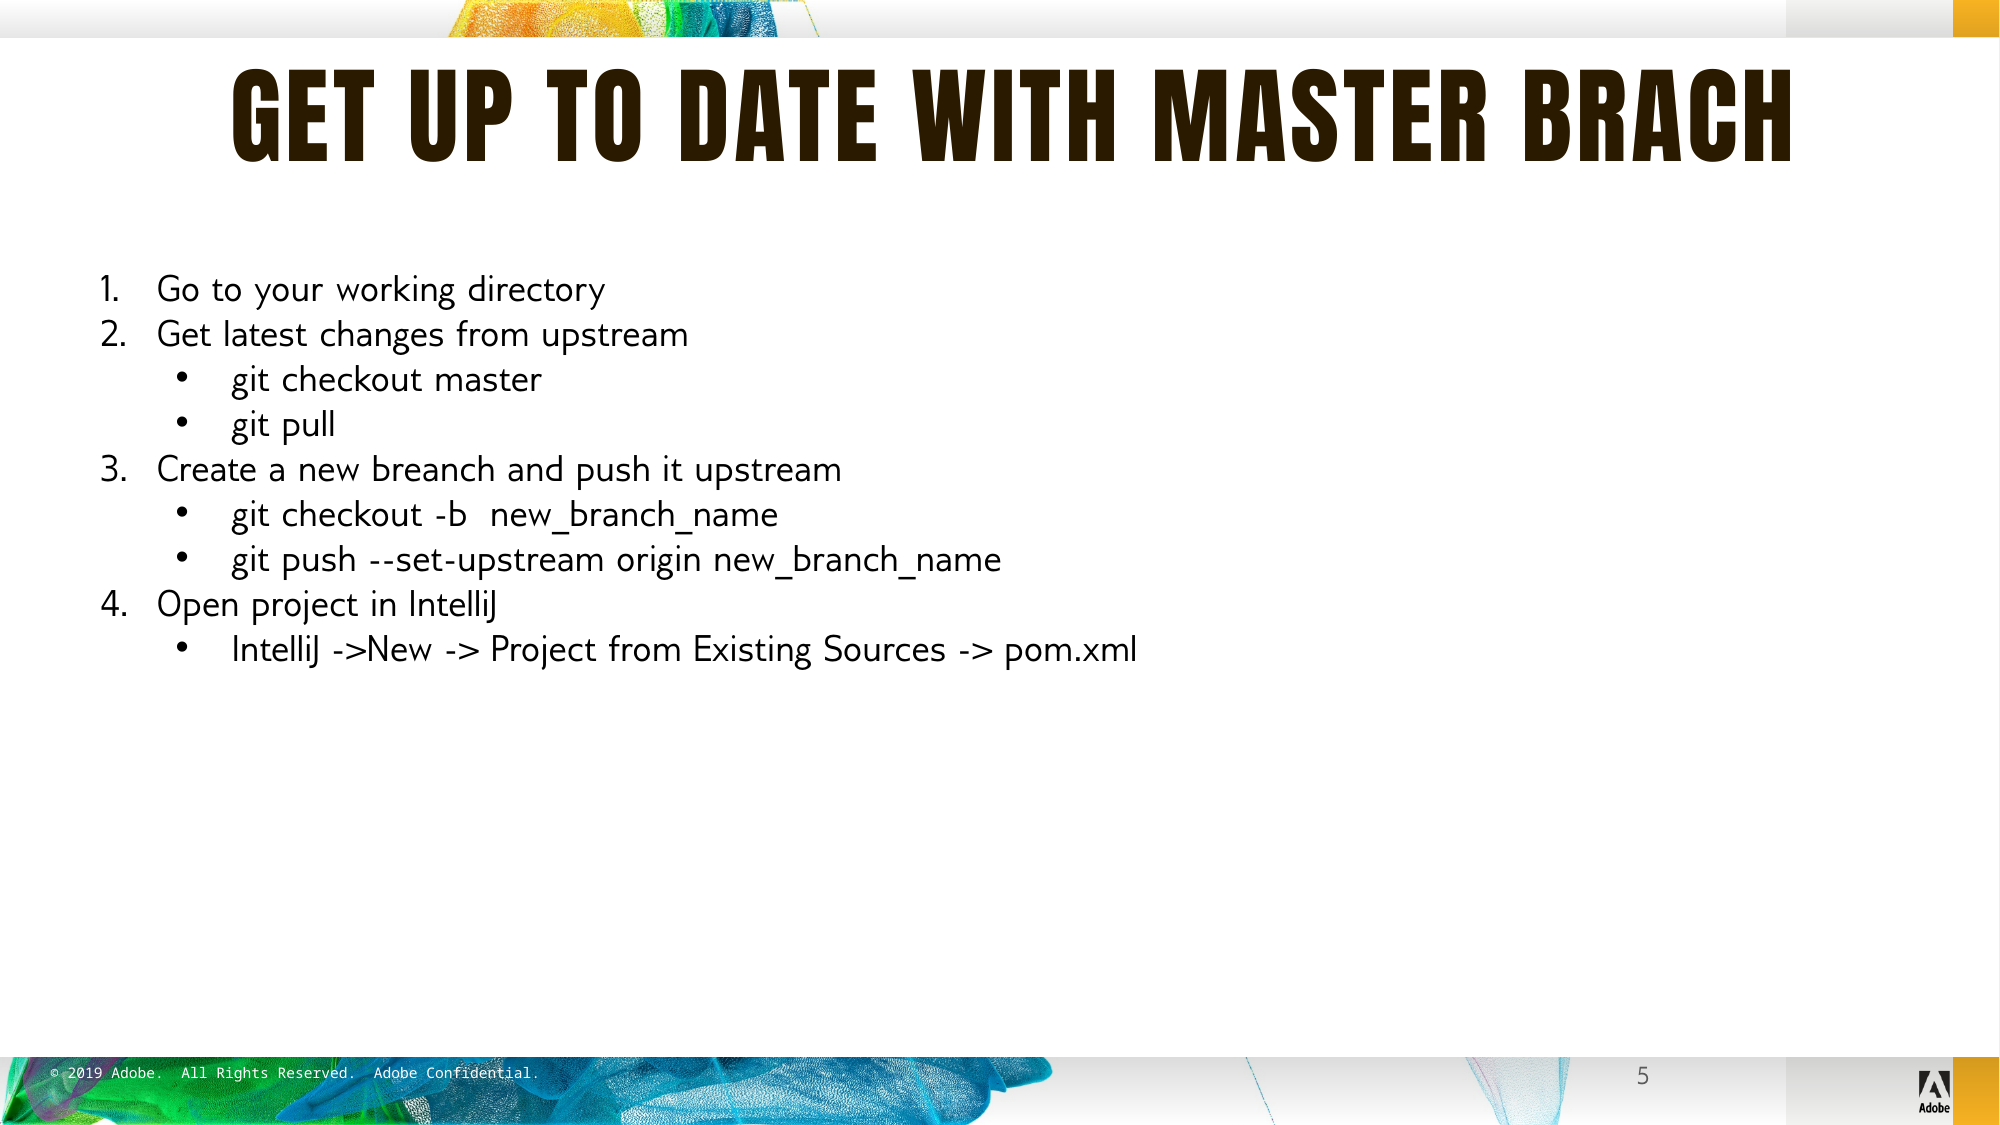

# Get up to date with master brach
Go to your working directory
Get latest changes from upstream
git checkout master
git pull
Create a new breanch and push it upstream
git checkout -b  new_branch_name
git push --set-upstream origin new_branch_name
Open project in IntelliJ
IntelliJ ->New -> Project from Existing Sources -> pom.xml

5